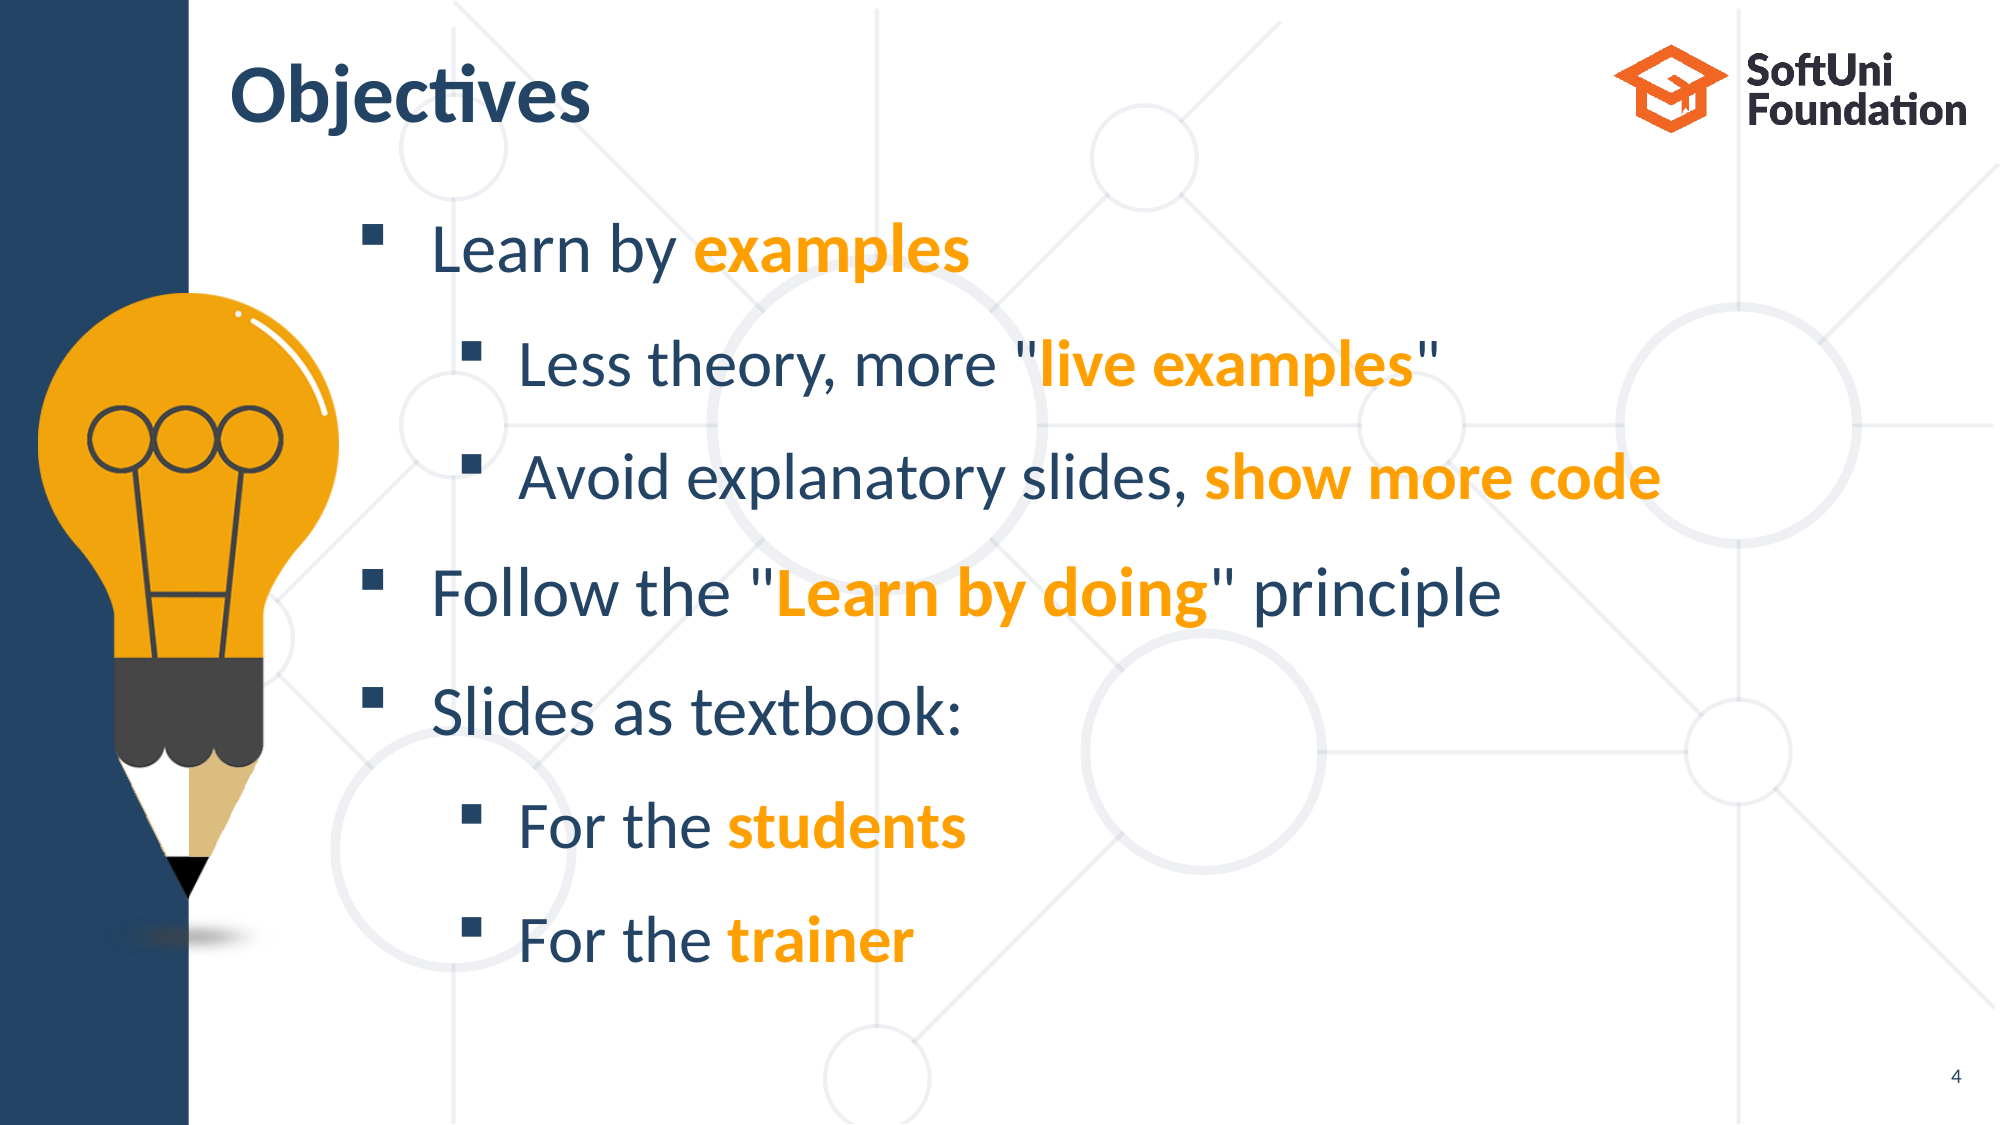

# Objectives
Learn by examples
Less theory, more "live examples"
Avoid explanatory slides, show more code
Follow the "Learn by doing" principle
Slides as textbook:
For the students
For the trainer
4